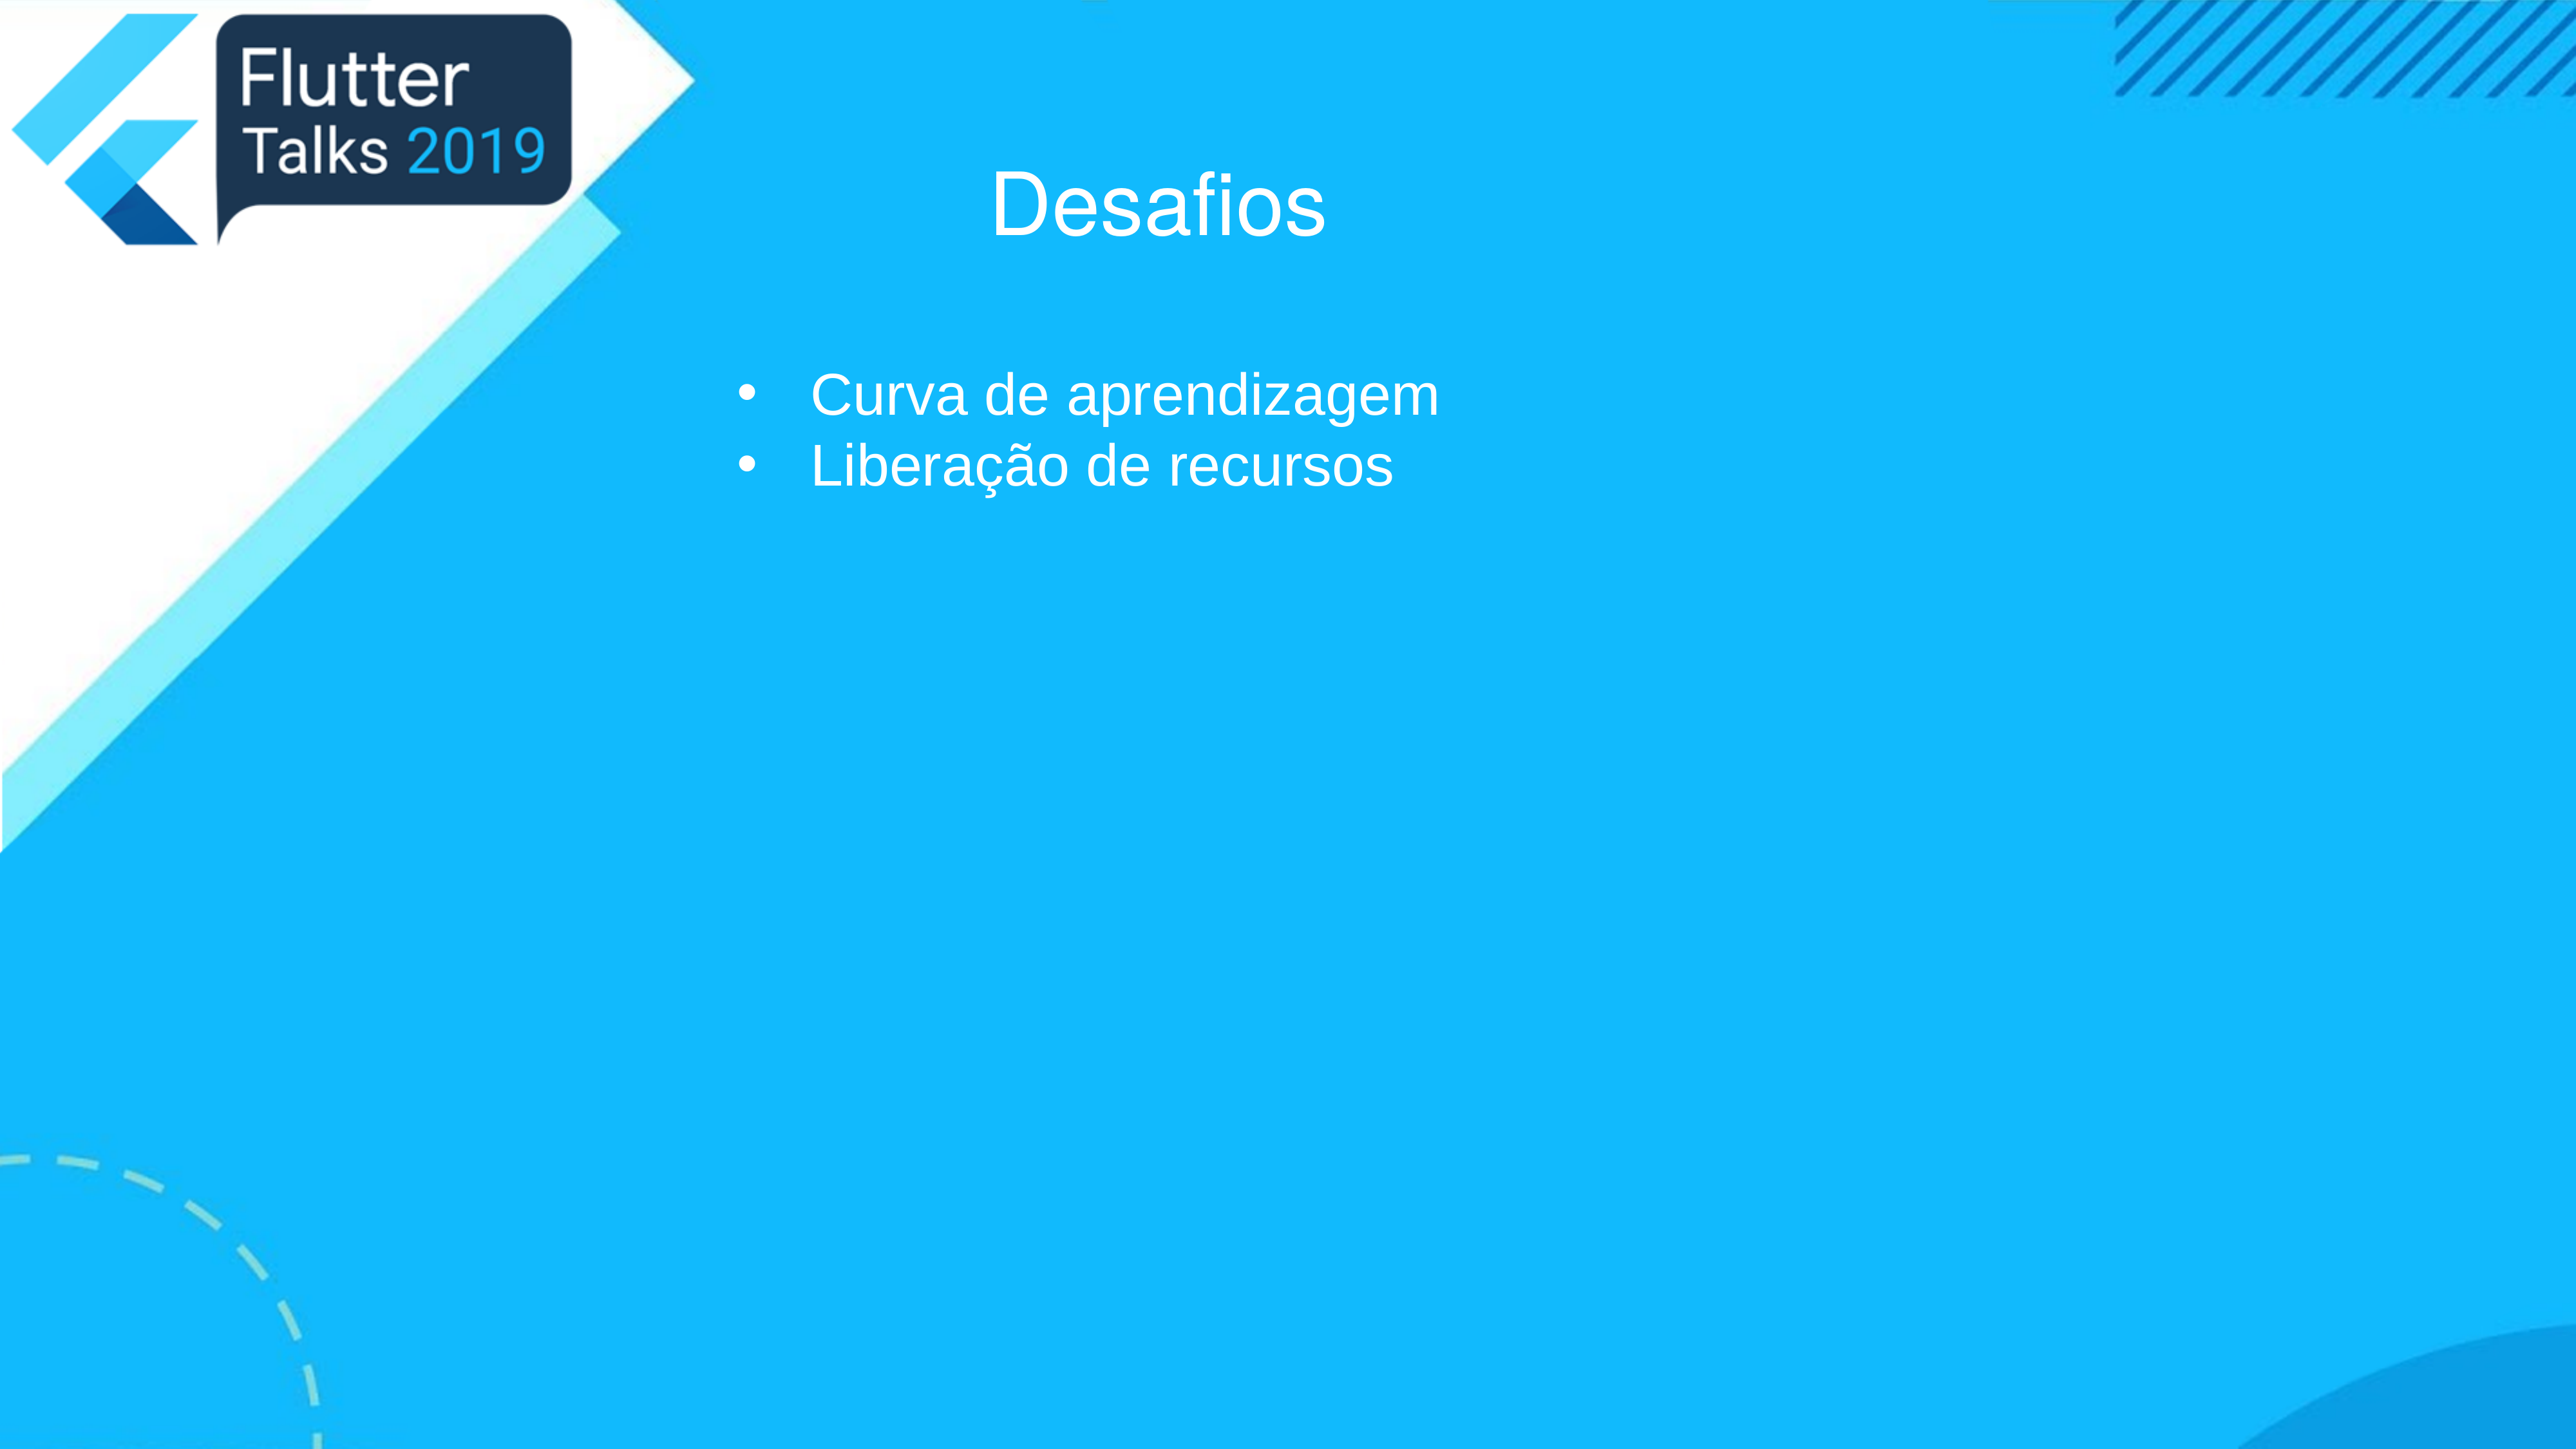

Desafios

Curva de aprendizagem
Liberação de recursos